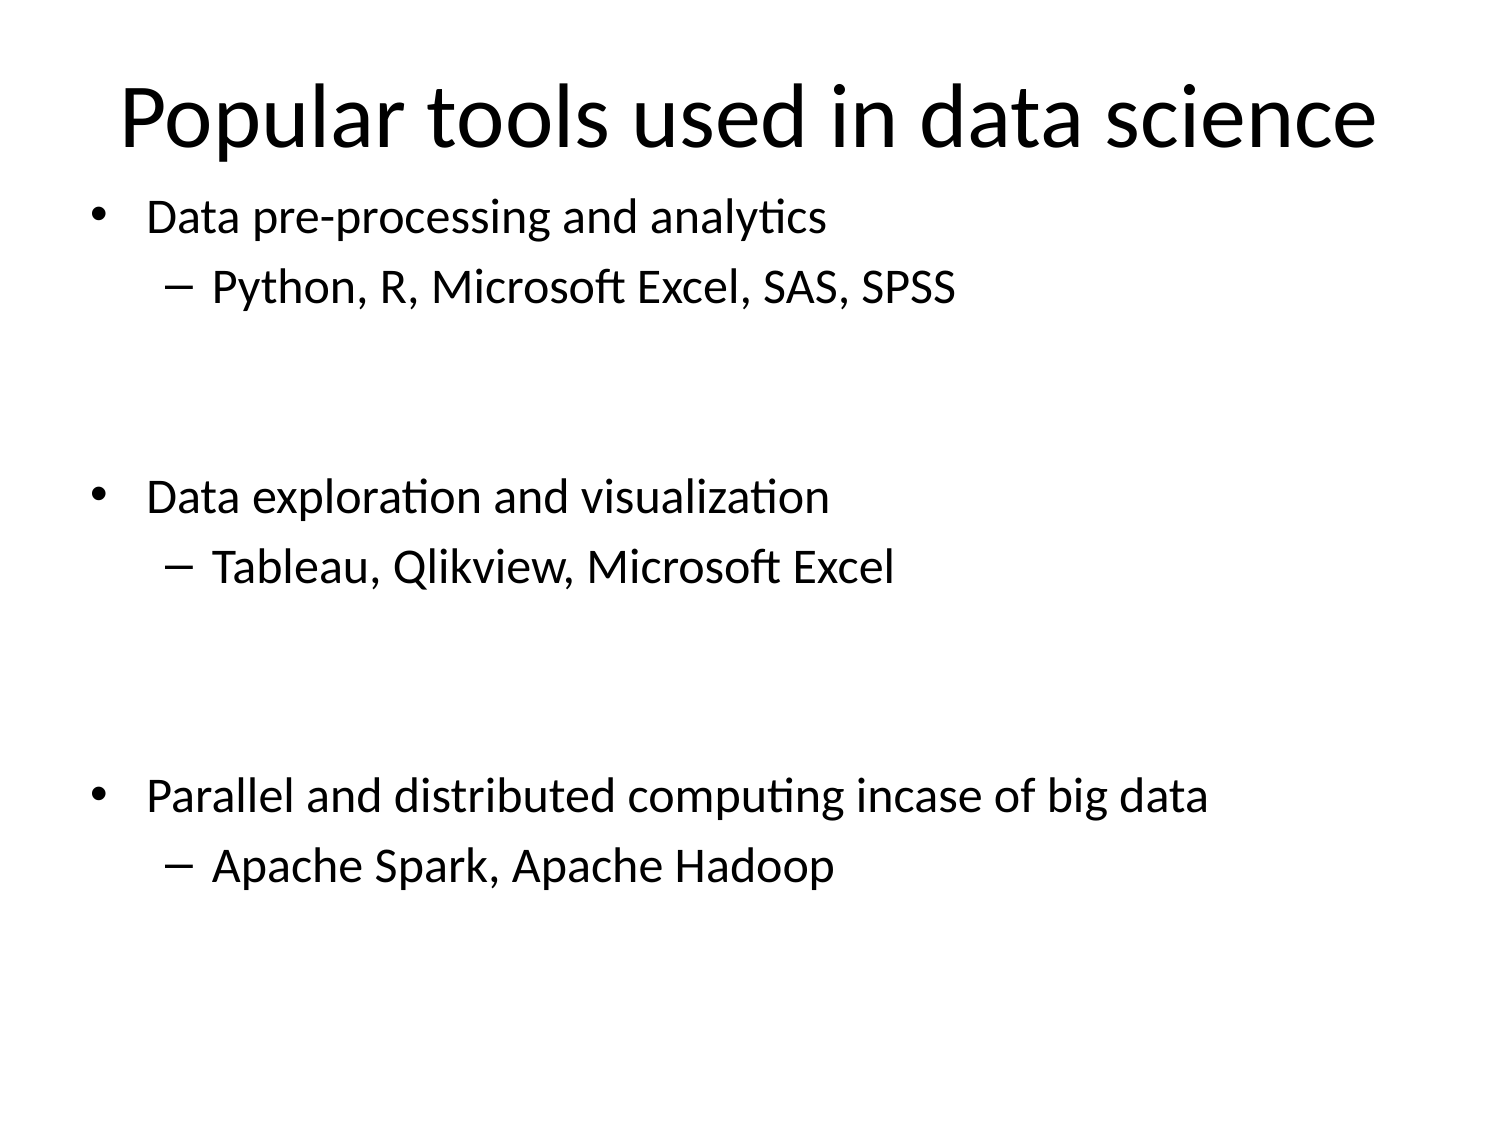

# Popular tools used in data science
Data pre-processing and analytics
Python, R, Microsoft Excel, SAS, SPSS

Data exploration and visualization
Tableau, Qlikview, Microsoft Excel

Parallel and distributed computing incase of big data
Apache Spark, Apache Hadoop